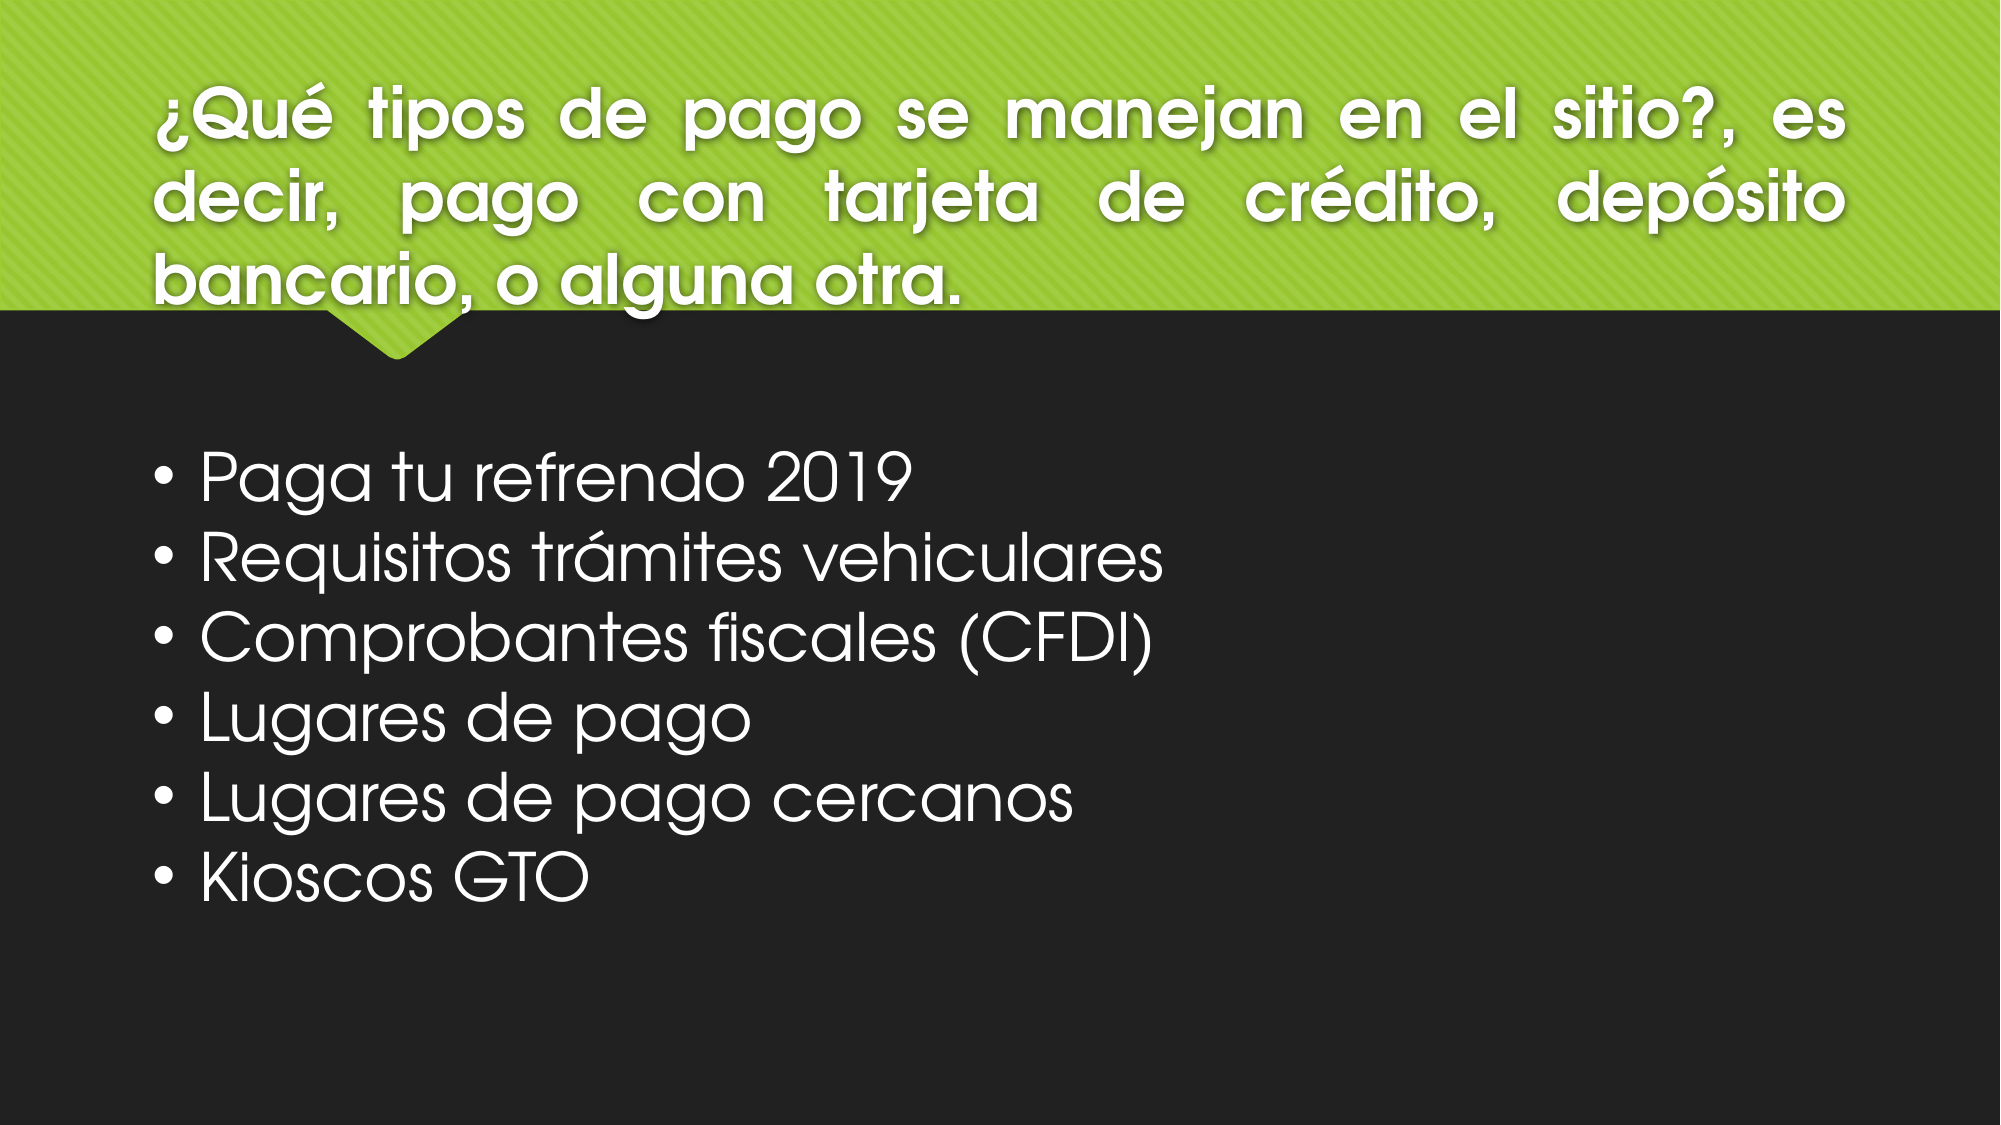

# ¿Qué tipos de pago se manejan en el sitio?, es decir, pago con tarjeta de crédito, depósito bancario, o alguna otra.
Paga tu refrendo 2019
Requisitos trámites vehiculares
Comprobantes fiscales (CFDI)
Lugares de pago
Lugares de pago cercanos
Kioscos GTO